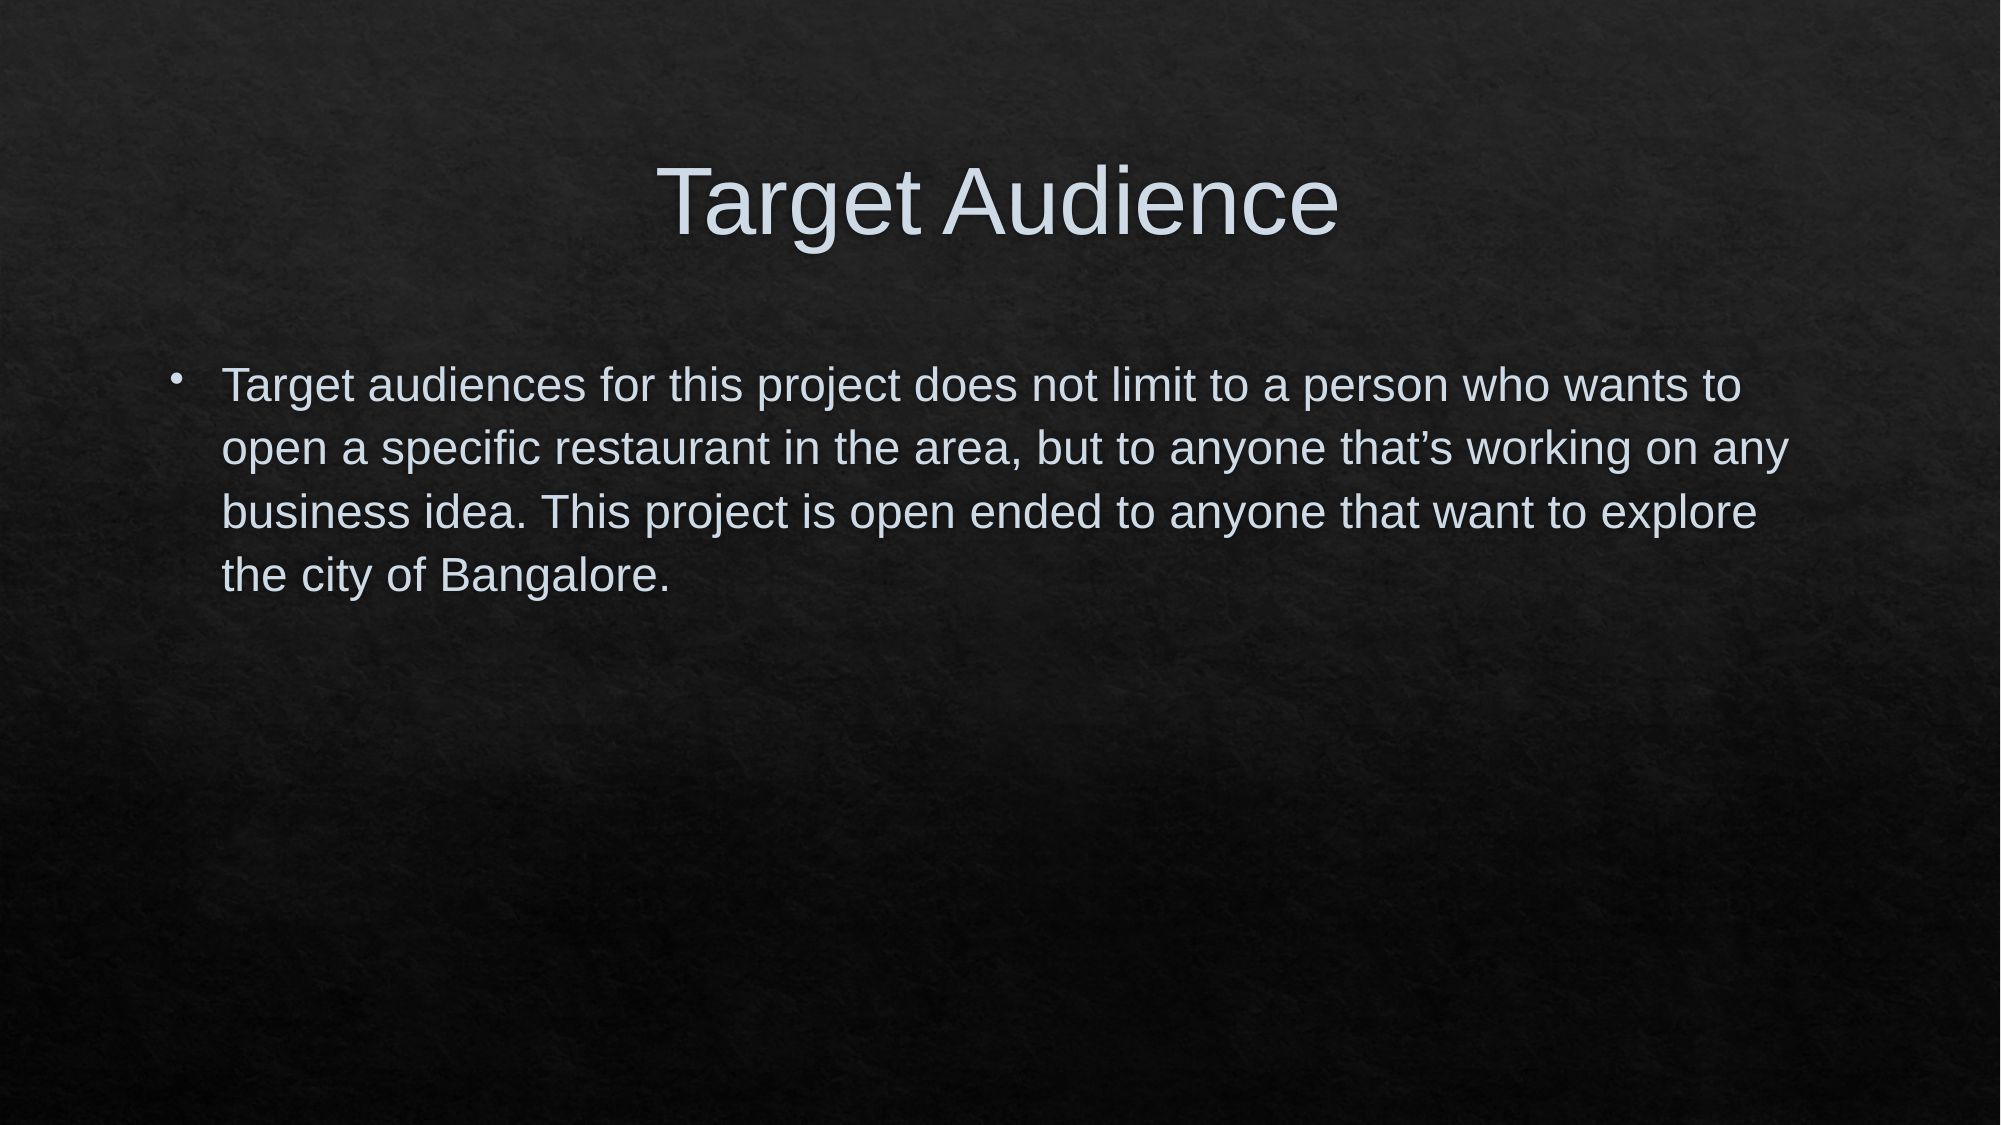

# Target Audience
Target audiences for this project does not limit to a person who wants to open a specific restaurant in the area, but to anyone that’s working on any business idea. This project is open ended to anyone that want to explore the city of Bangalore.